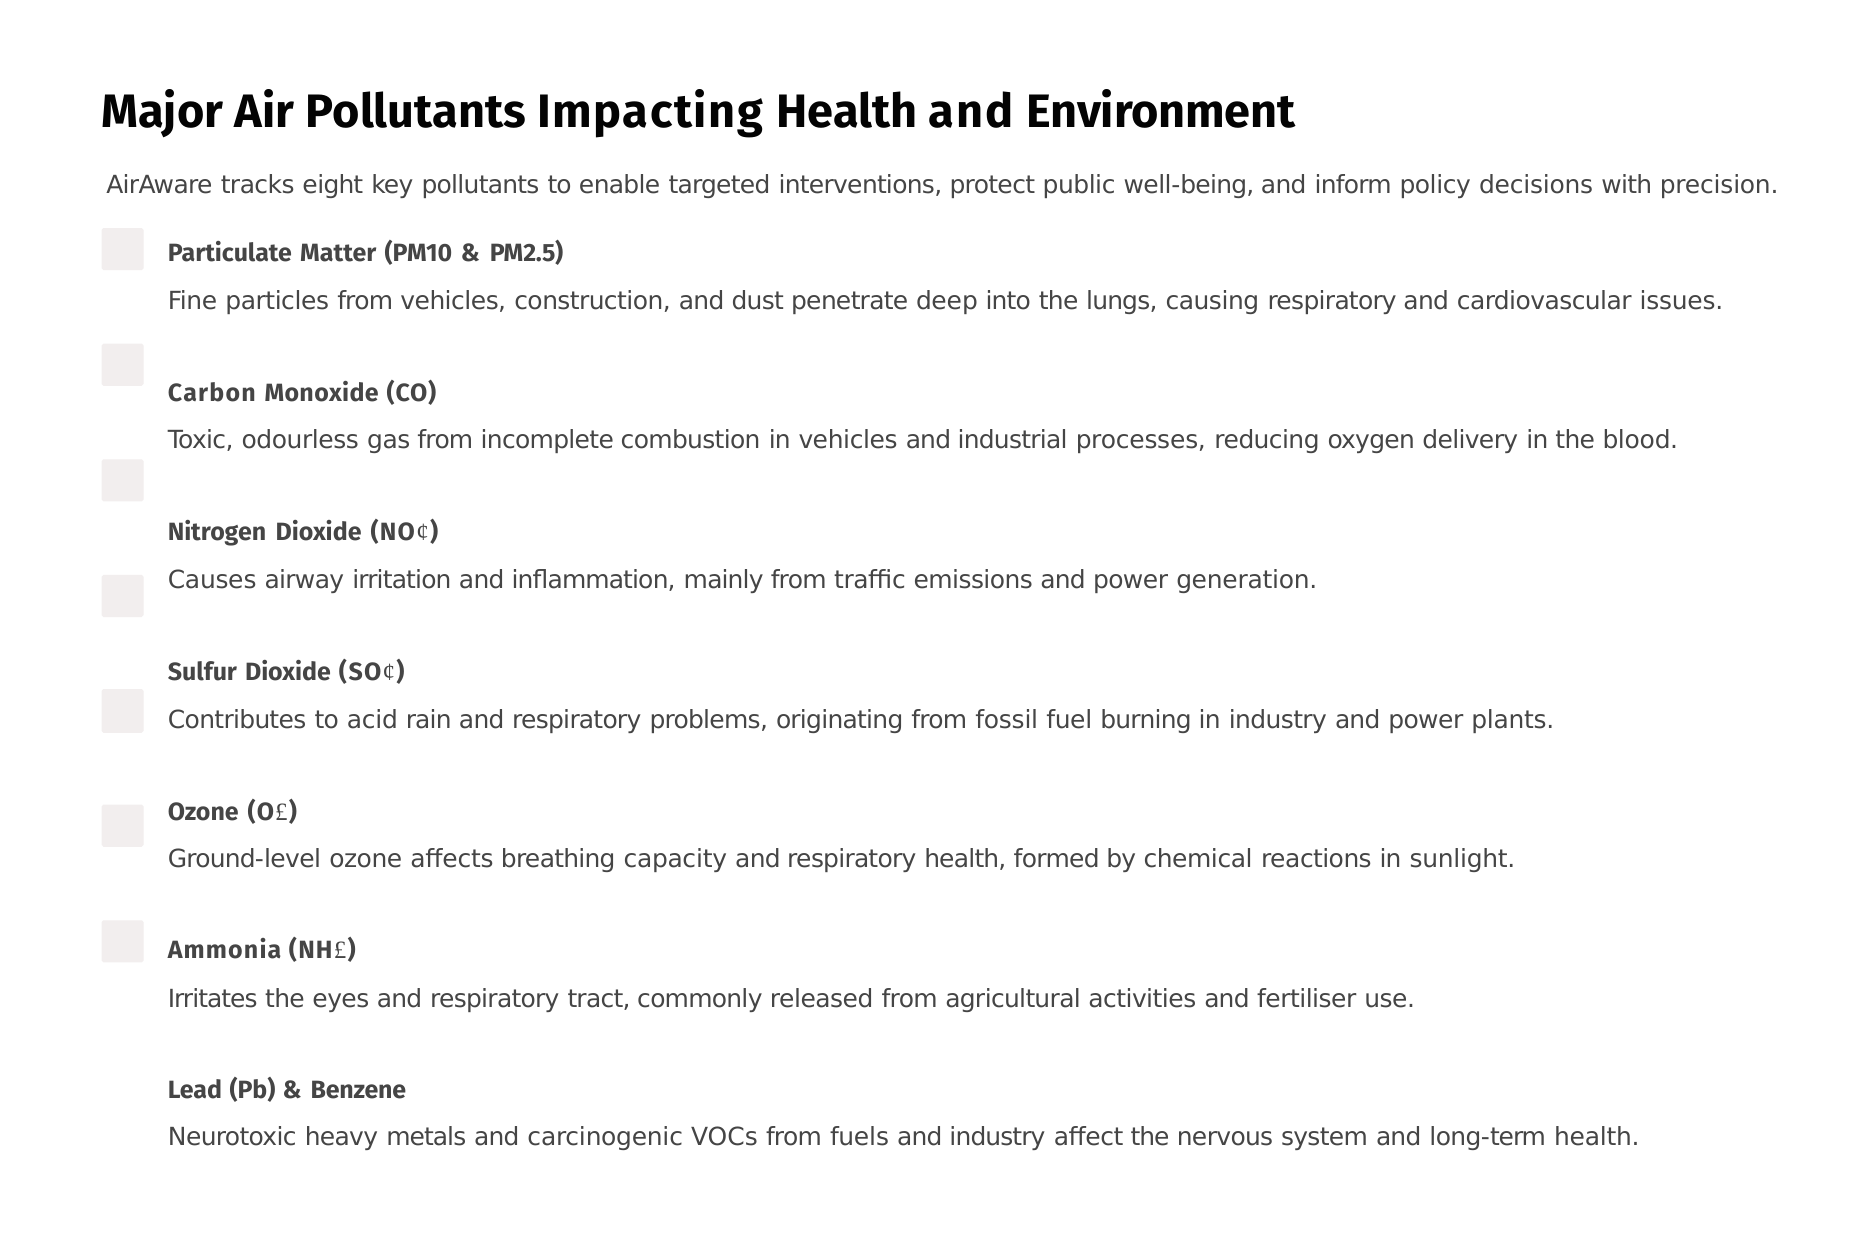

# Major Air Pollutants Impacting Health and Environment
AirAware tracks eight key pollutants to enable targeted interventions, protect public well-being, and inform policy decisions with precision.

Particulate Matter (PM10 & PM2.5)
Fine particles from vehicles, construction, and dust penetrate deep into the lungs, causing respiratory and cardiovascular issues.

Carbon Monoxide (CO)
Toxic, odourless gas from incomplete combustion in vehicles and industrial processes, reducing oxygen delivery in the blood.

Nitrogen Dioxide (NO¢)
Causes airway irritation and inflammation, mainly from traffic emissions and power generation.

Sulfur Dioxide (SO¢)
Contributes to acid rain and respiratory problems, originating from fossil fuel burning in industry and power plants.

Ozone (O£)
Ground-level ozone affects breathing capacity and respiratory health, formed by chemical reactions in sunlight.

Ammonia (NH£)
Irritates the eyes and respiratory tract, commonly released from agricultural activities and fertiliser use.

Lead (Pb) & Benzene
Neurotoxic heavy metals and carcinogenic VOCs from fuels and industry affect the nervous system and long-term health.